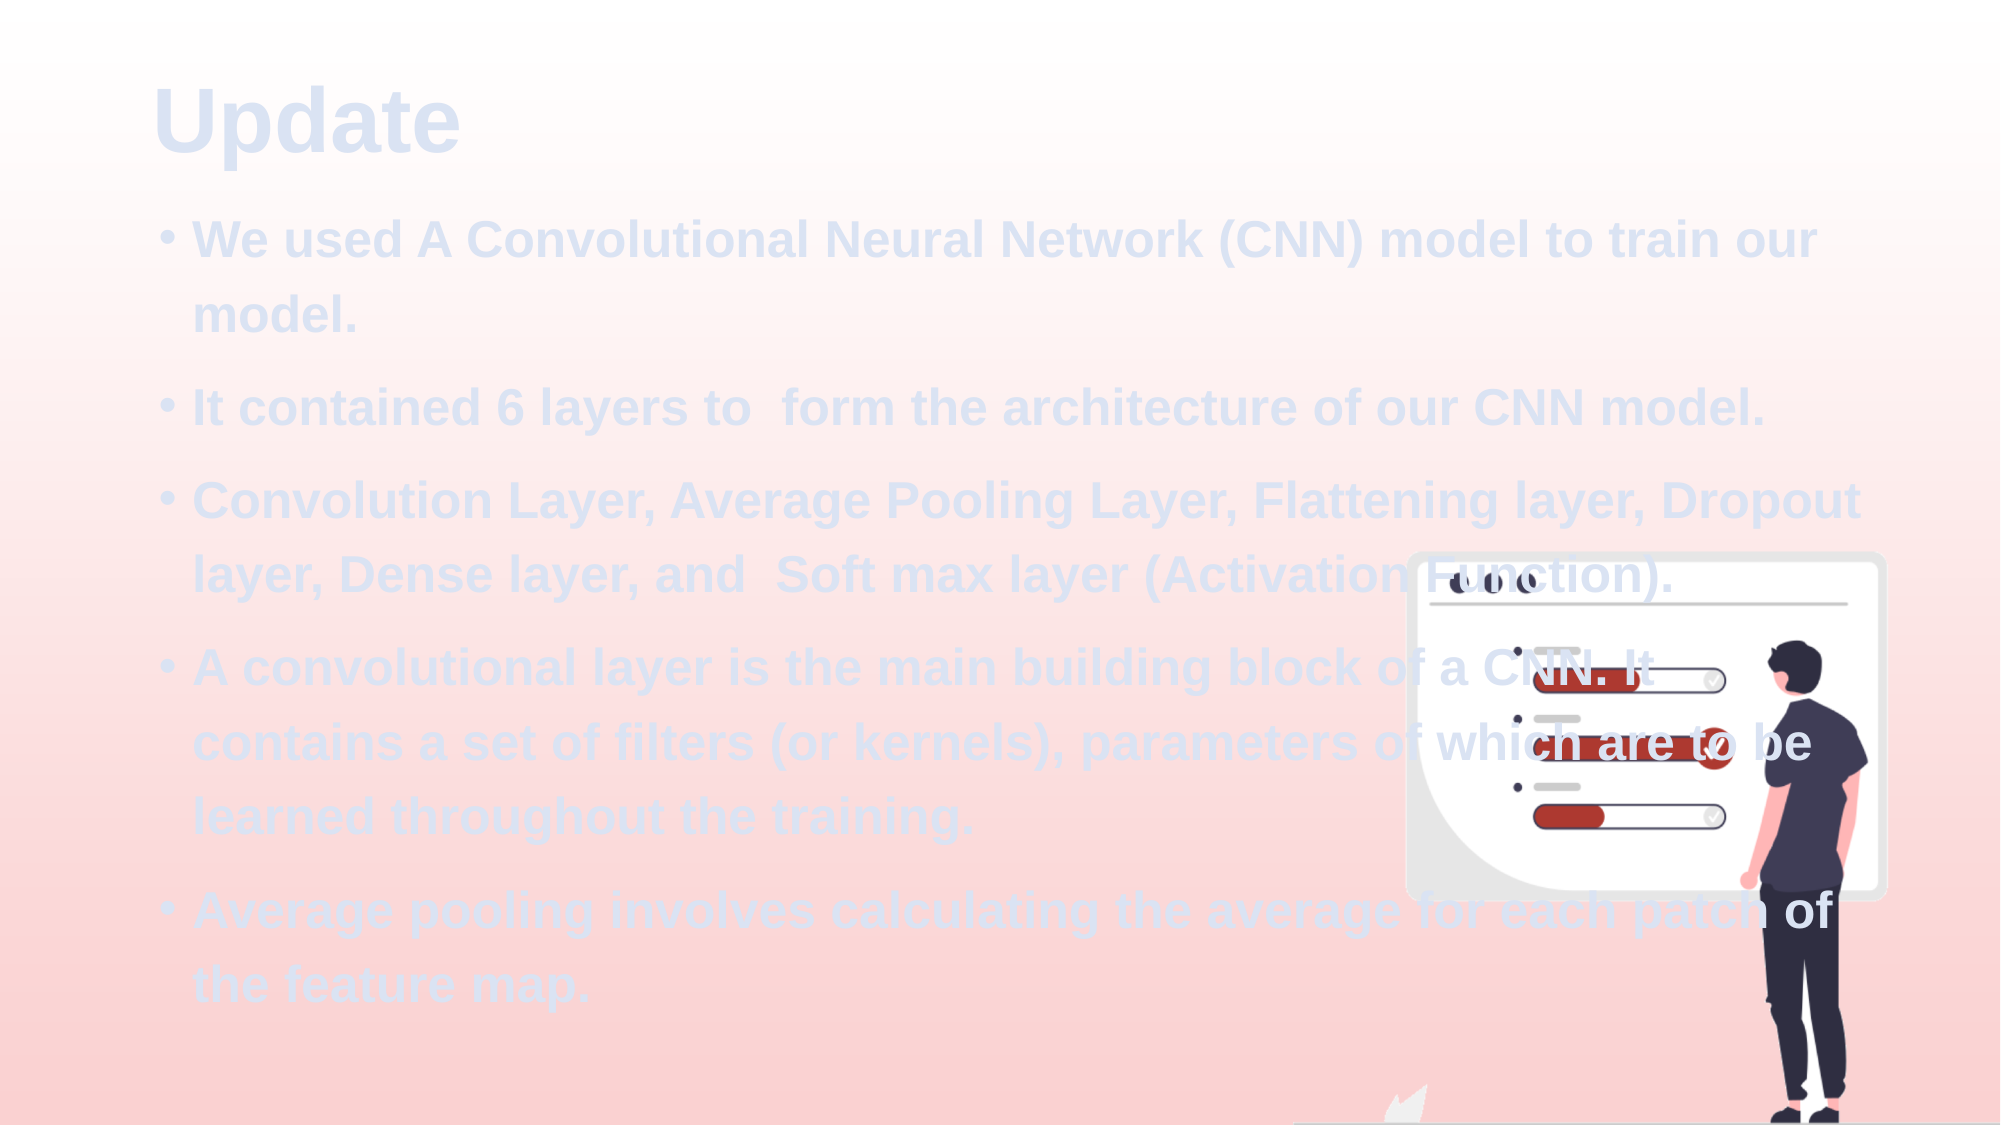

# Update
We used A Convolutional Neural Network (CNN) model to train our model.
It contained 6 layers to  form the architecture of our CNN model.
Convolution Layer, Average Pooling Layer, Flattening layer, Dropout layer, Dense layer, and  Soft max layer (Activation Function).
A convolutional layer is the main building block of a CNN. It contains a set of filters (or kernels), parameters of which are to be learned throughout the training.
Average pooling involves calculating the average for each patch of the feature map.